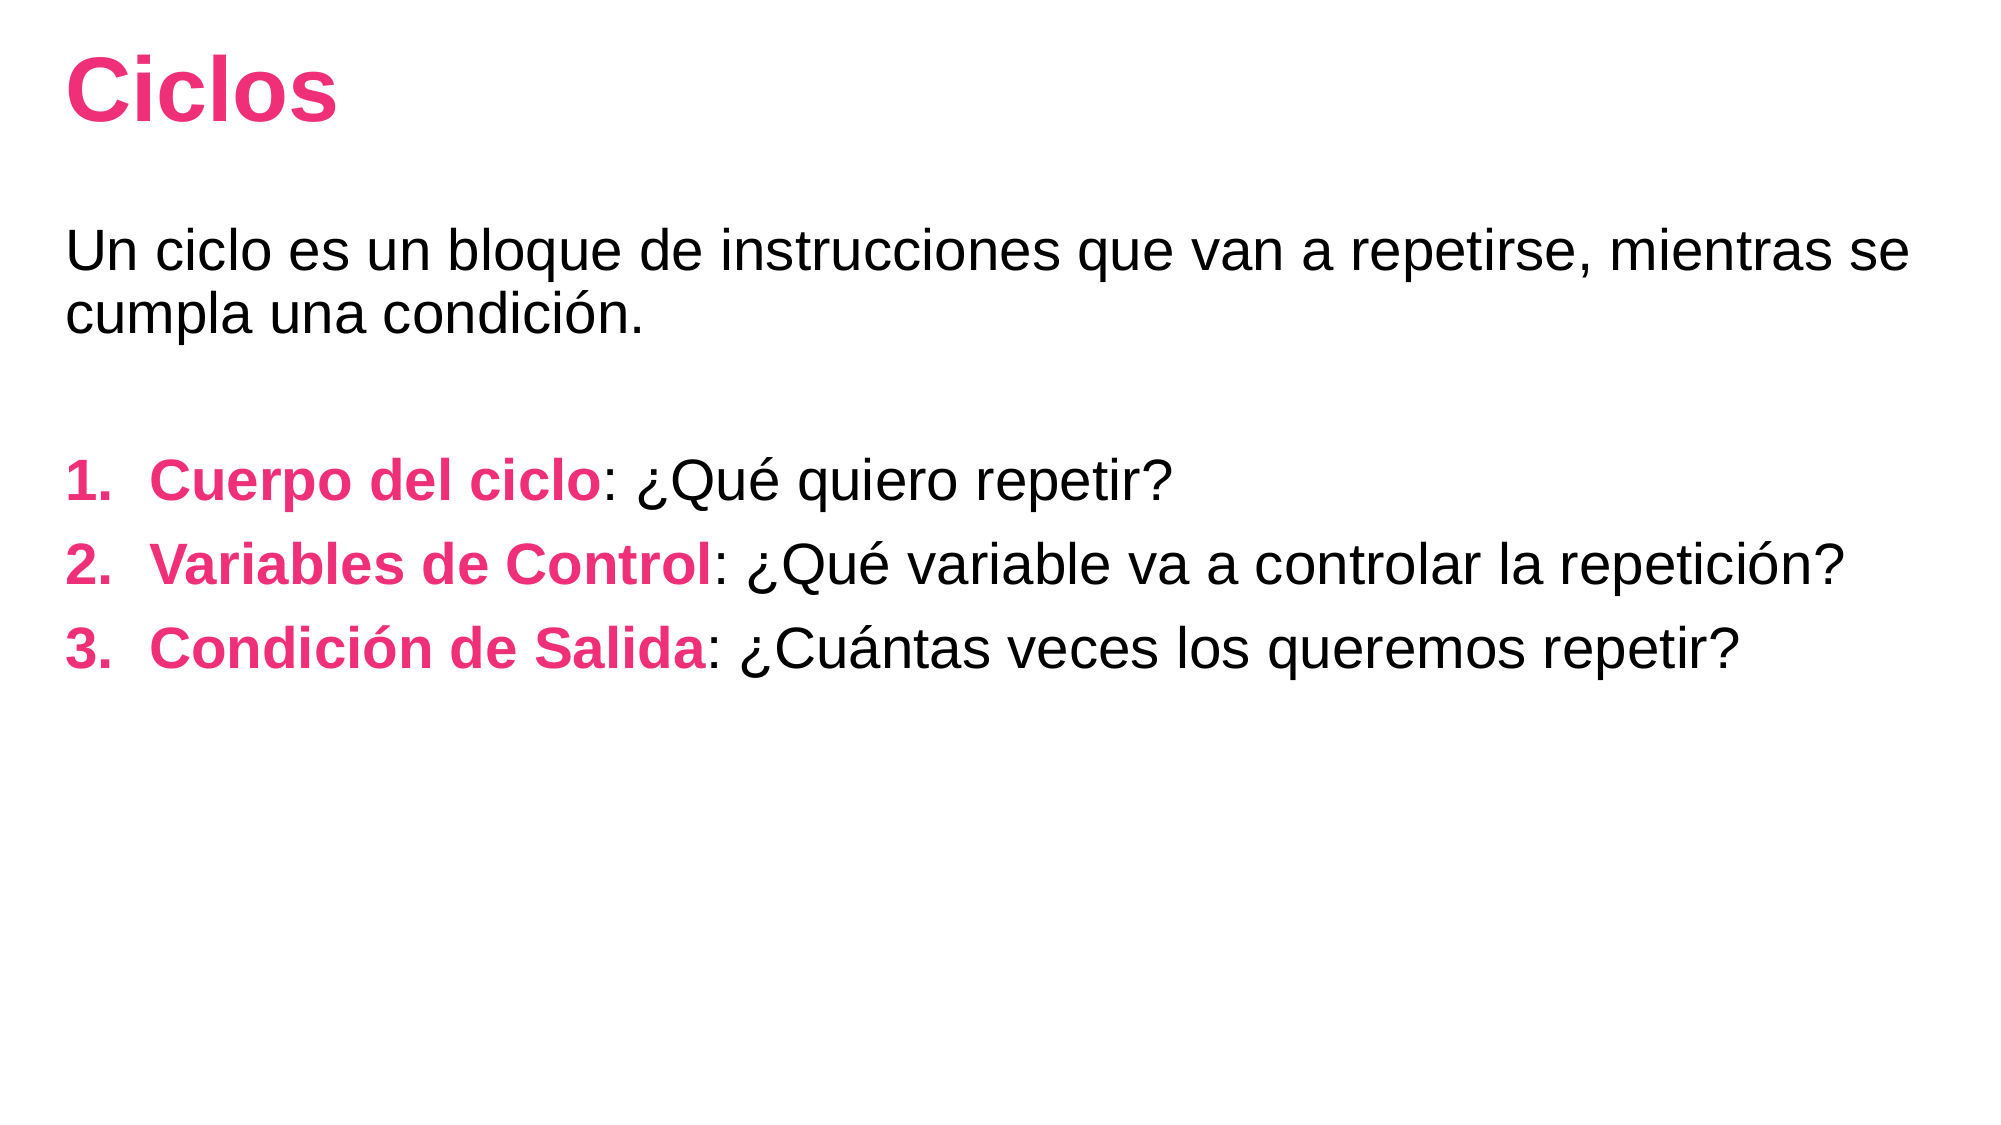

# Ciclos
Un ciclo es un bloque de instrucciones que van a repetirse, mientras se cumpla una condición.

Cuerpo del ciclo: ¿Qué quiero repetir?
Variables de Control: ¿Qué variable va a controlar la repetición?
Condición de Salida: ¿Cuántas veces los queremos repetir?